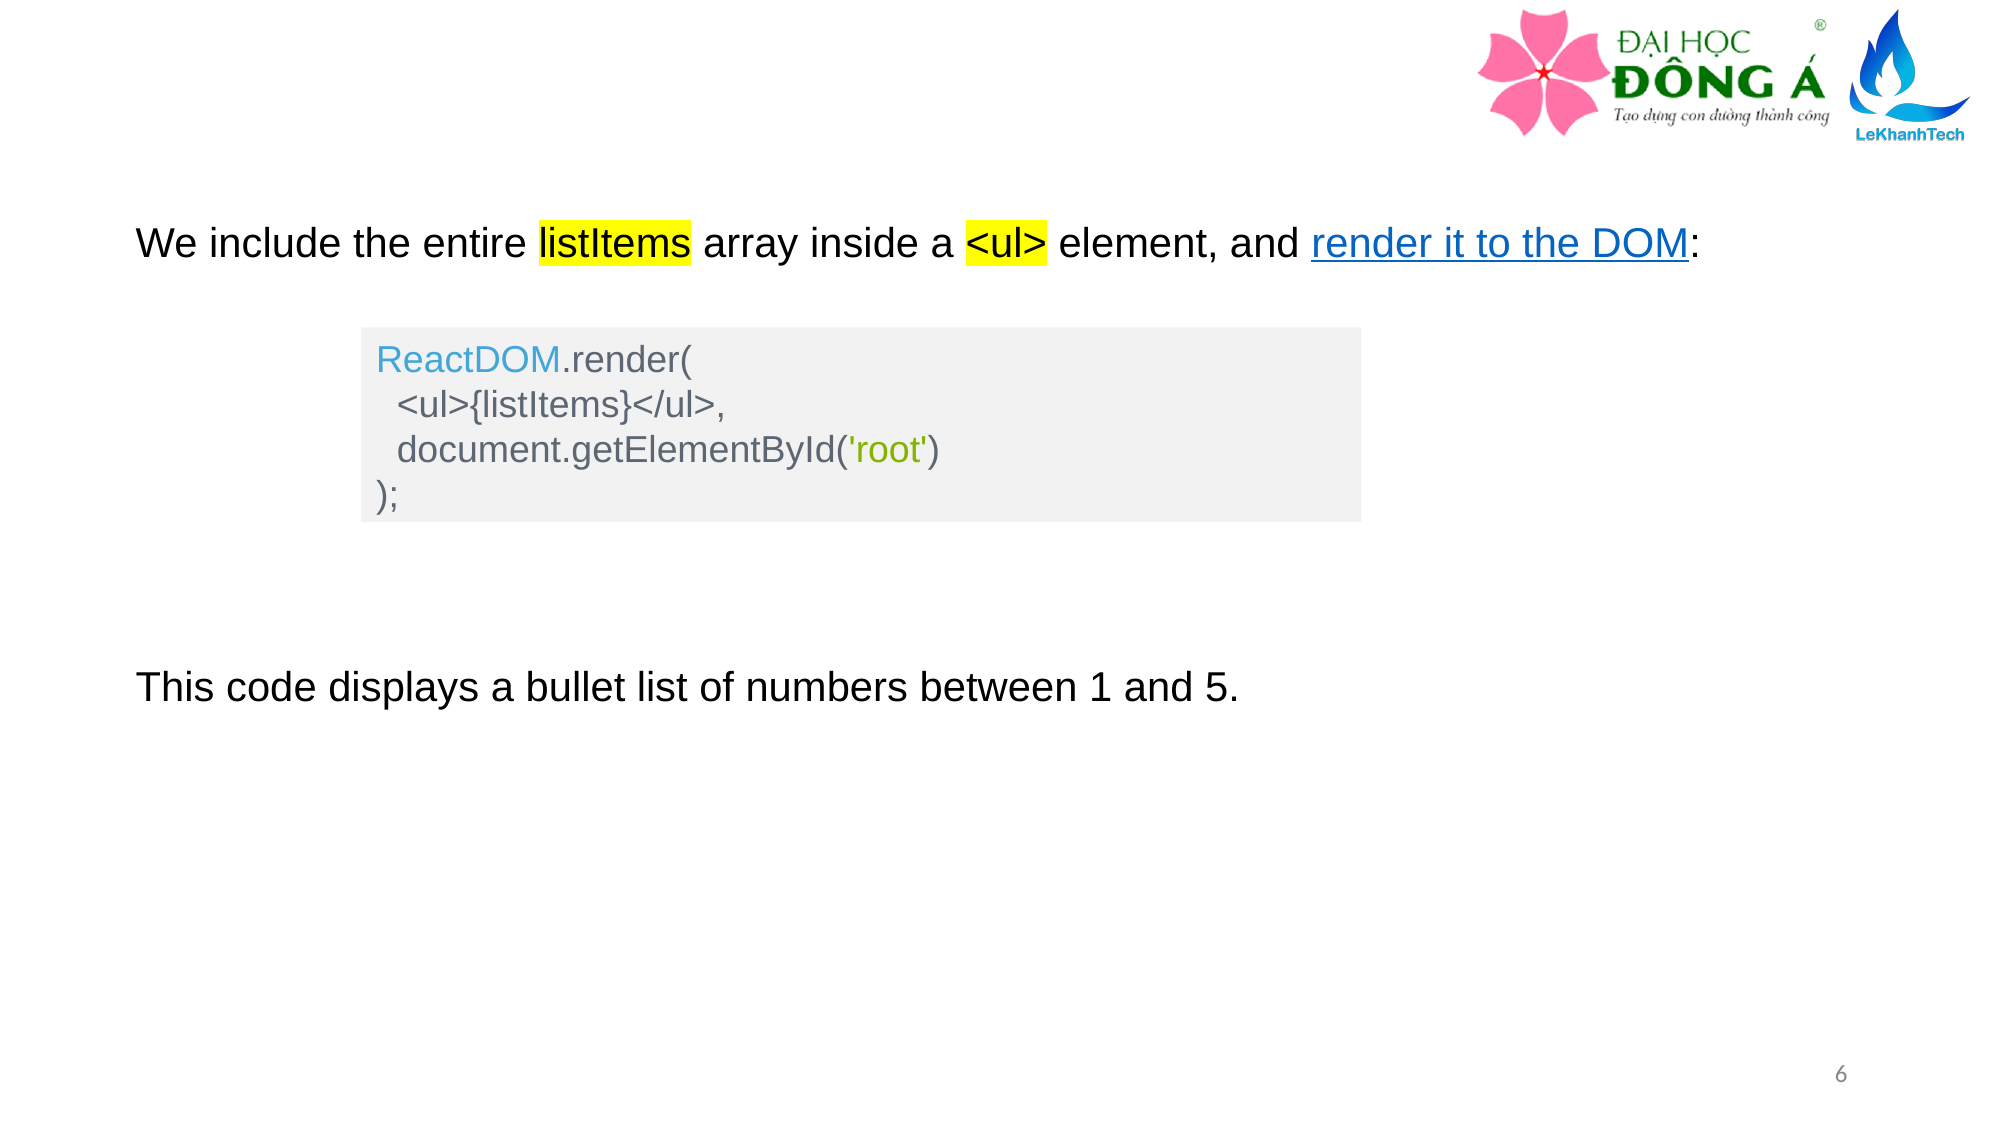

We include the entire listItems array inside a <ul> element, and render it to the DOM:
ReactDOM.render(
  <ul>{listItems}</ul>,
  document.getElementById('root')
);
This code displays a bullet list of numbers between 1 and 5.
6